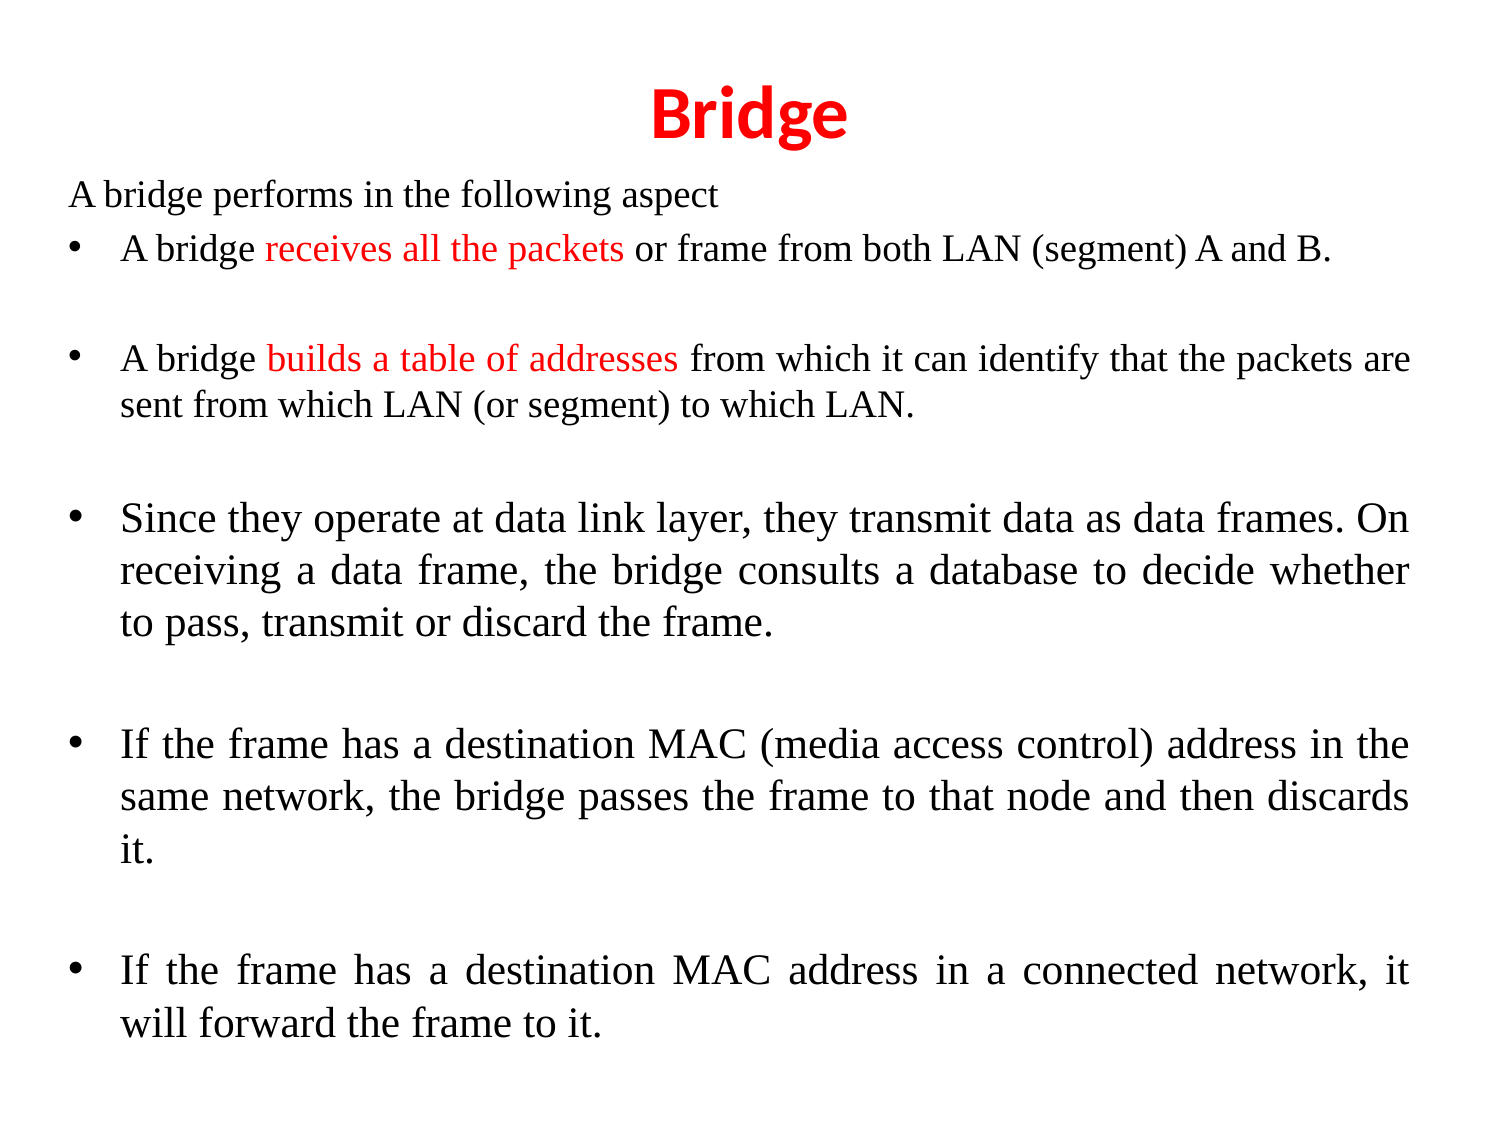

# Bridge
A bridge performs in the following aspect
A bridge receives all the packets or frame from both LAN (segment) A and B.

A bridge builds a table of addresses from which it can identify that the packets are sent from which LAN (or segment) to which LAN.

Since they operate at data link layer, they transmit data as data frames. On receiving a data frame, the bridge consults a database to decide whether to pass, transmit or discard the frame.

If the frame has a destination MAC (media access control) address in the same network, the bridge passes the frame to that node and then discards it.

If the frame has a destination MAC address in a connected network, it will forward the frame to it.